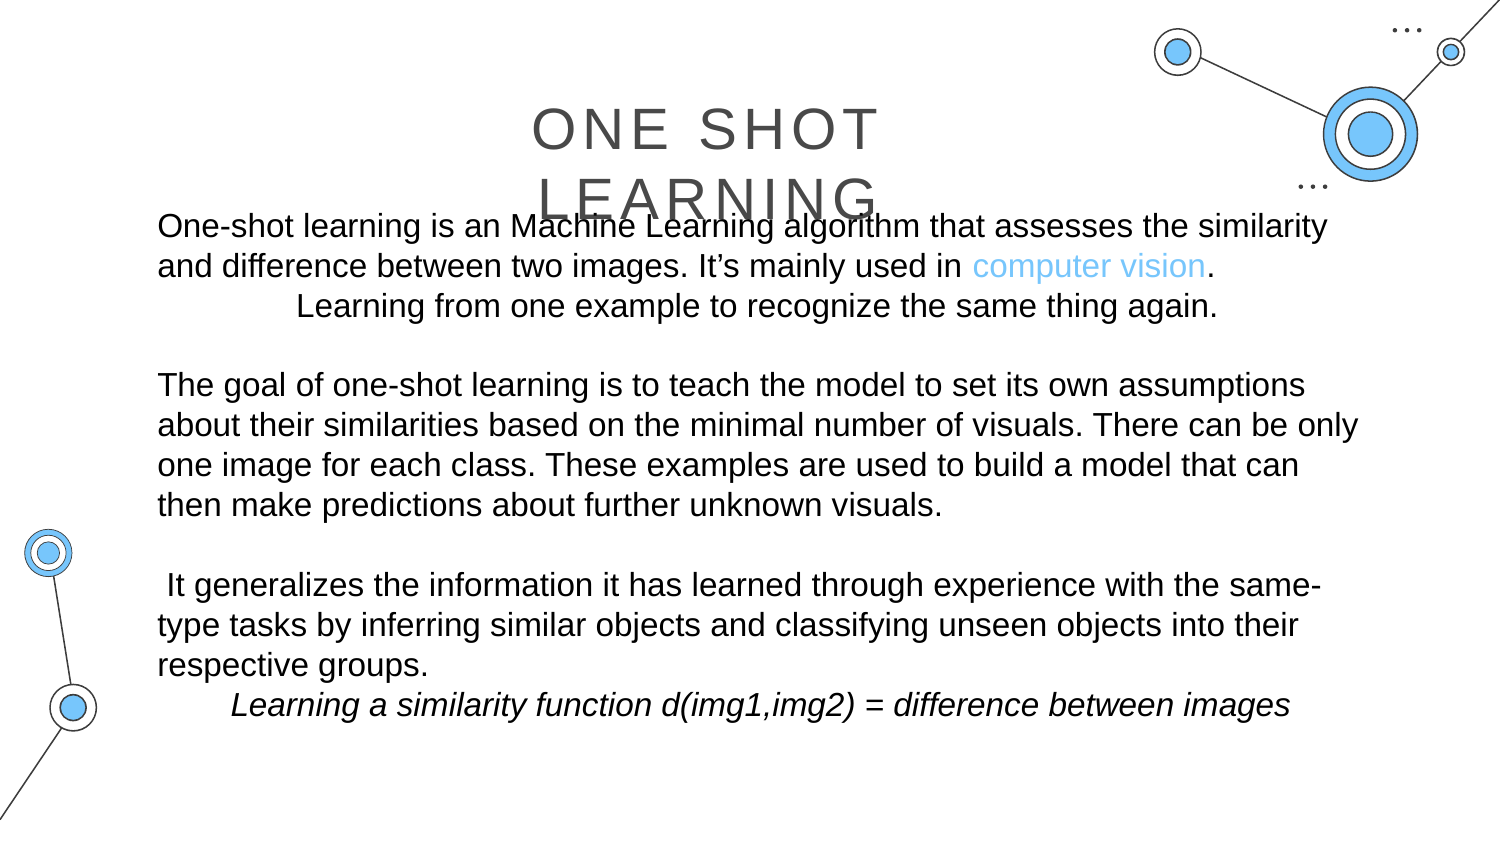

# ONE SHOT LEARNING
One-shot learning is an Machine Learning algorithm that assesses the similarity and difference between two images. It’s mainly used in computer vision.
               Learning from one example to recognize the same thing again.

The goal of one-shot learning is to teach the model to set its own assumptions about their similarities based on the minimal number of visuals. There can be only one image for each class. These examples are used to build a model that can then make predictions about further unknown visuals.

 It generalizes the information it has learned through experience with the same-type tasks by inferring similar objects and classifying unseen objects into their respective groups.
Learning a similarity function d(img1,img2) = difference between images